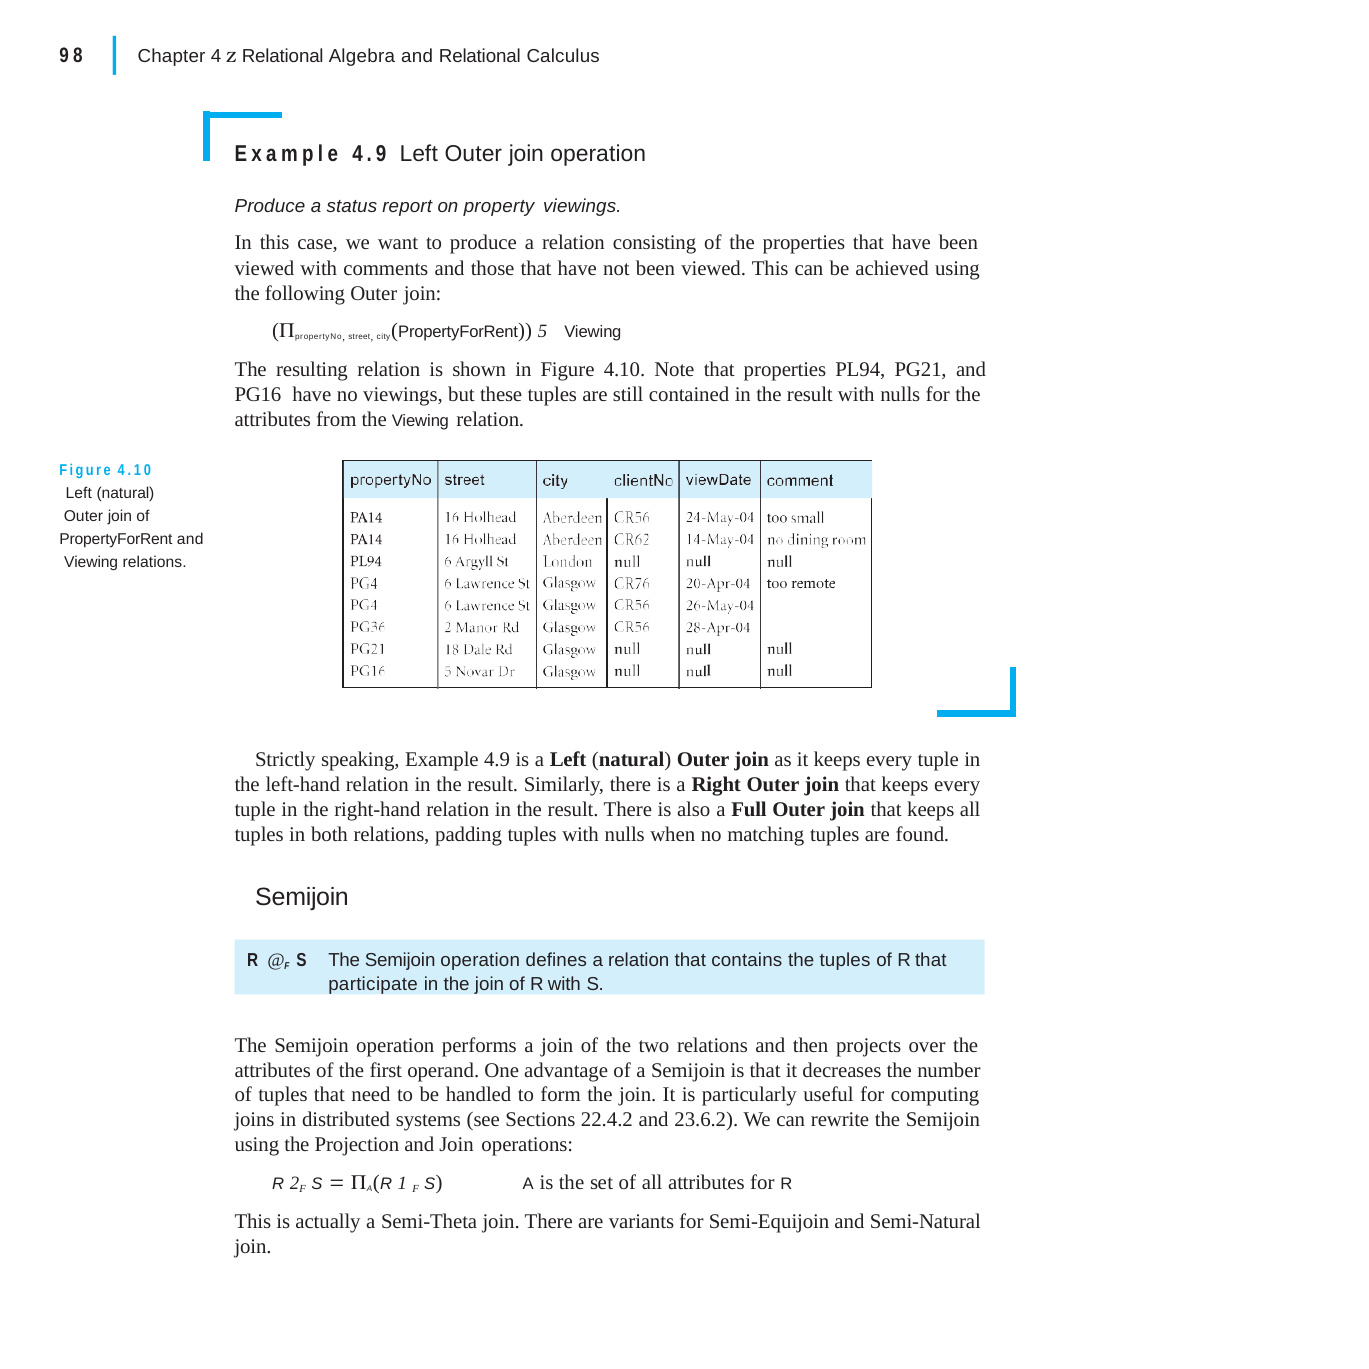

|
98	Chapter 4 z Relational Algebra and Relational Calculus

Example 4.9 Left Outer join operation

Produce a status report on property viewings.
In this case, we want to produce a relation consisting of the properties that have been  viewed with comments and those that have not been viewed. This can be achieved using  the following Outer join:
(ΠpropertyNo, street, city(PropertyForRent)) 5 Viewing
The resulting relation is shown in Figure 4.10. Note that properties PL94, PG21, and PG16  have no viewings, but these tuples are still contained in the result with nulls for the  attributes from the Viewing relation.

Figure 4.10  Left (natural)  Outer join of
PropertyForRent and  Viewing relations.
|  |  |
| --- | --- |
|  |  |

Strictly speaking, Example 4.9 is a Left (natural) Outer join as it keeps every tuple in  the left-hand relation in the result. Similarly, there is a Right Outer join that keeps every  tuple in the right-hand relation in the result. There is also a Full Outer join that keeps all  tuples in both relations, padding tuples with nulls when no matching tuples are found.

Semijoin
R @F S	The Semijoin operation defines a relation that contains the tuples of R that  participate in the join of R with S.
The Semijoin operation performs a join of the two relations and then projects over the  attributes of the first operand. One advantage of a Semijoin is that it decreases the number  of tuples that need to be handled to form the join. It is particularly useful for computing  joins in distributed systems (see Sections 22.4.2 and 23.6.2). We can rewrite the Semijoin  using the Projection and Join operations:
R 2F  S = ΠA(R 1F  S)	A is the set of all attributes for R
This is actually a Semi-Theta join. There are variants for Semi-Equijoin and Semi-Natural  join.